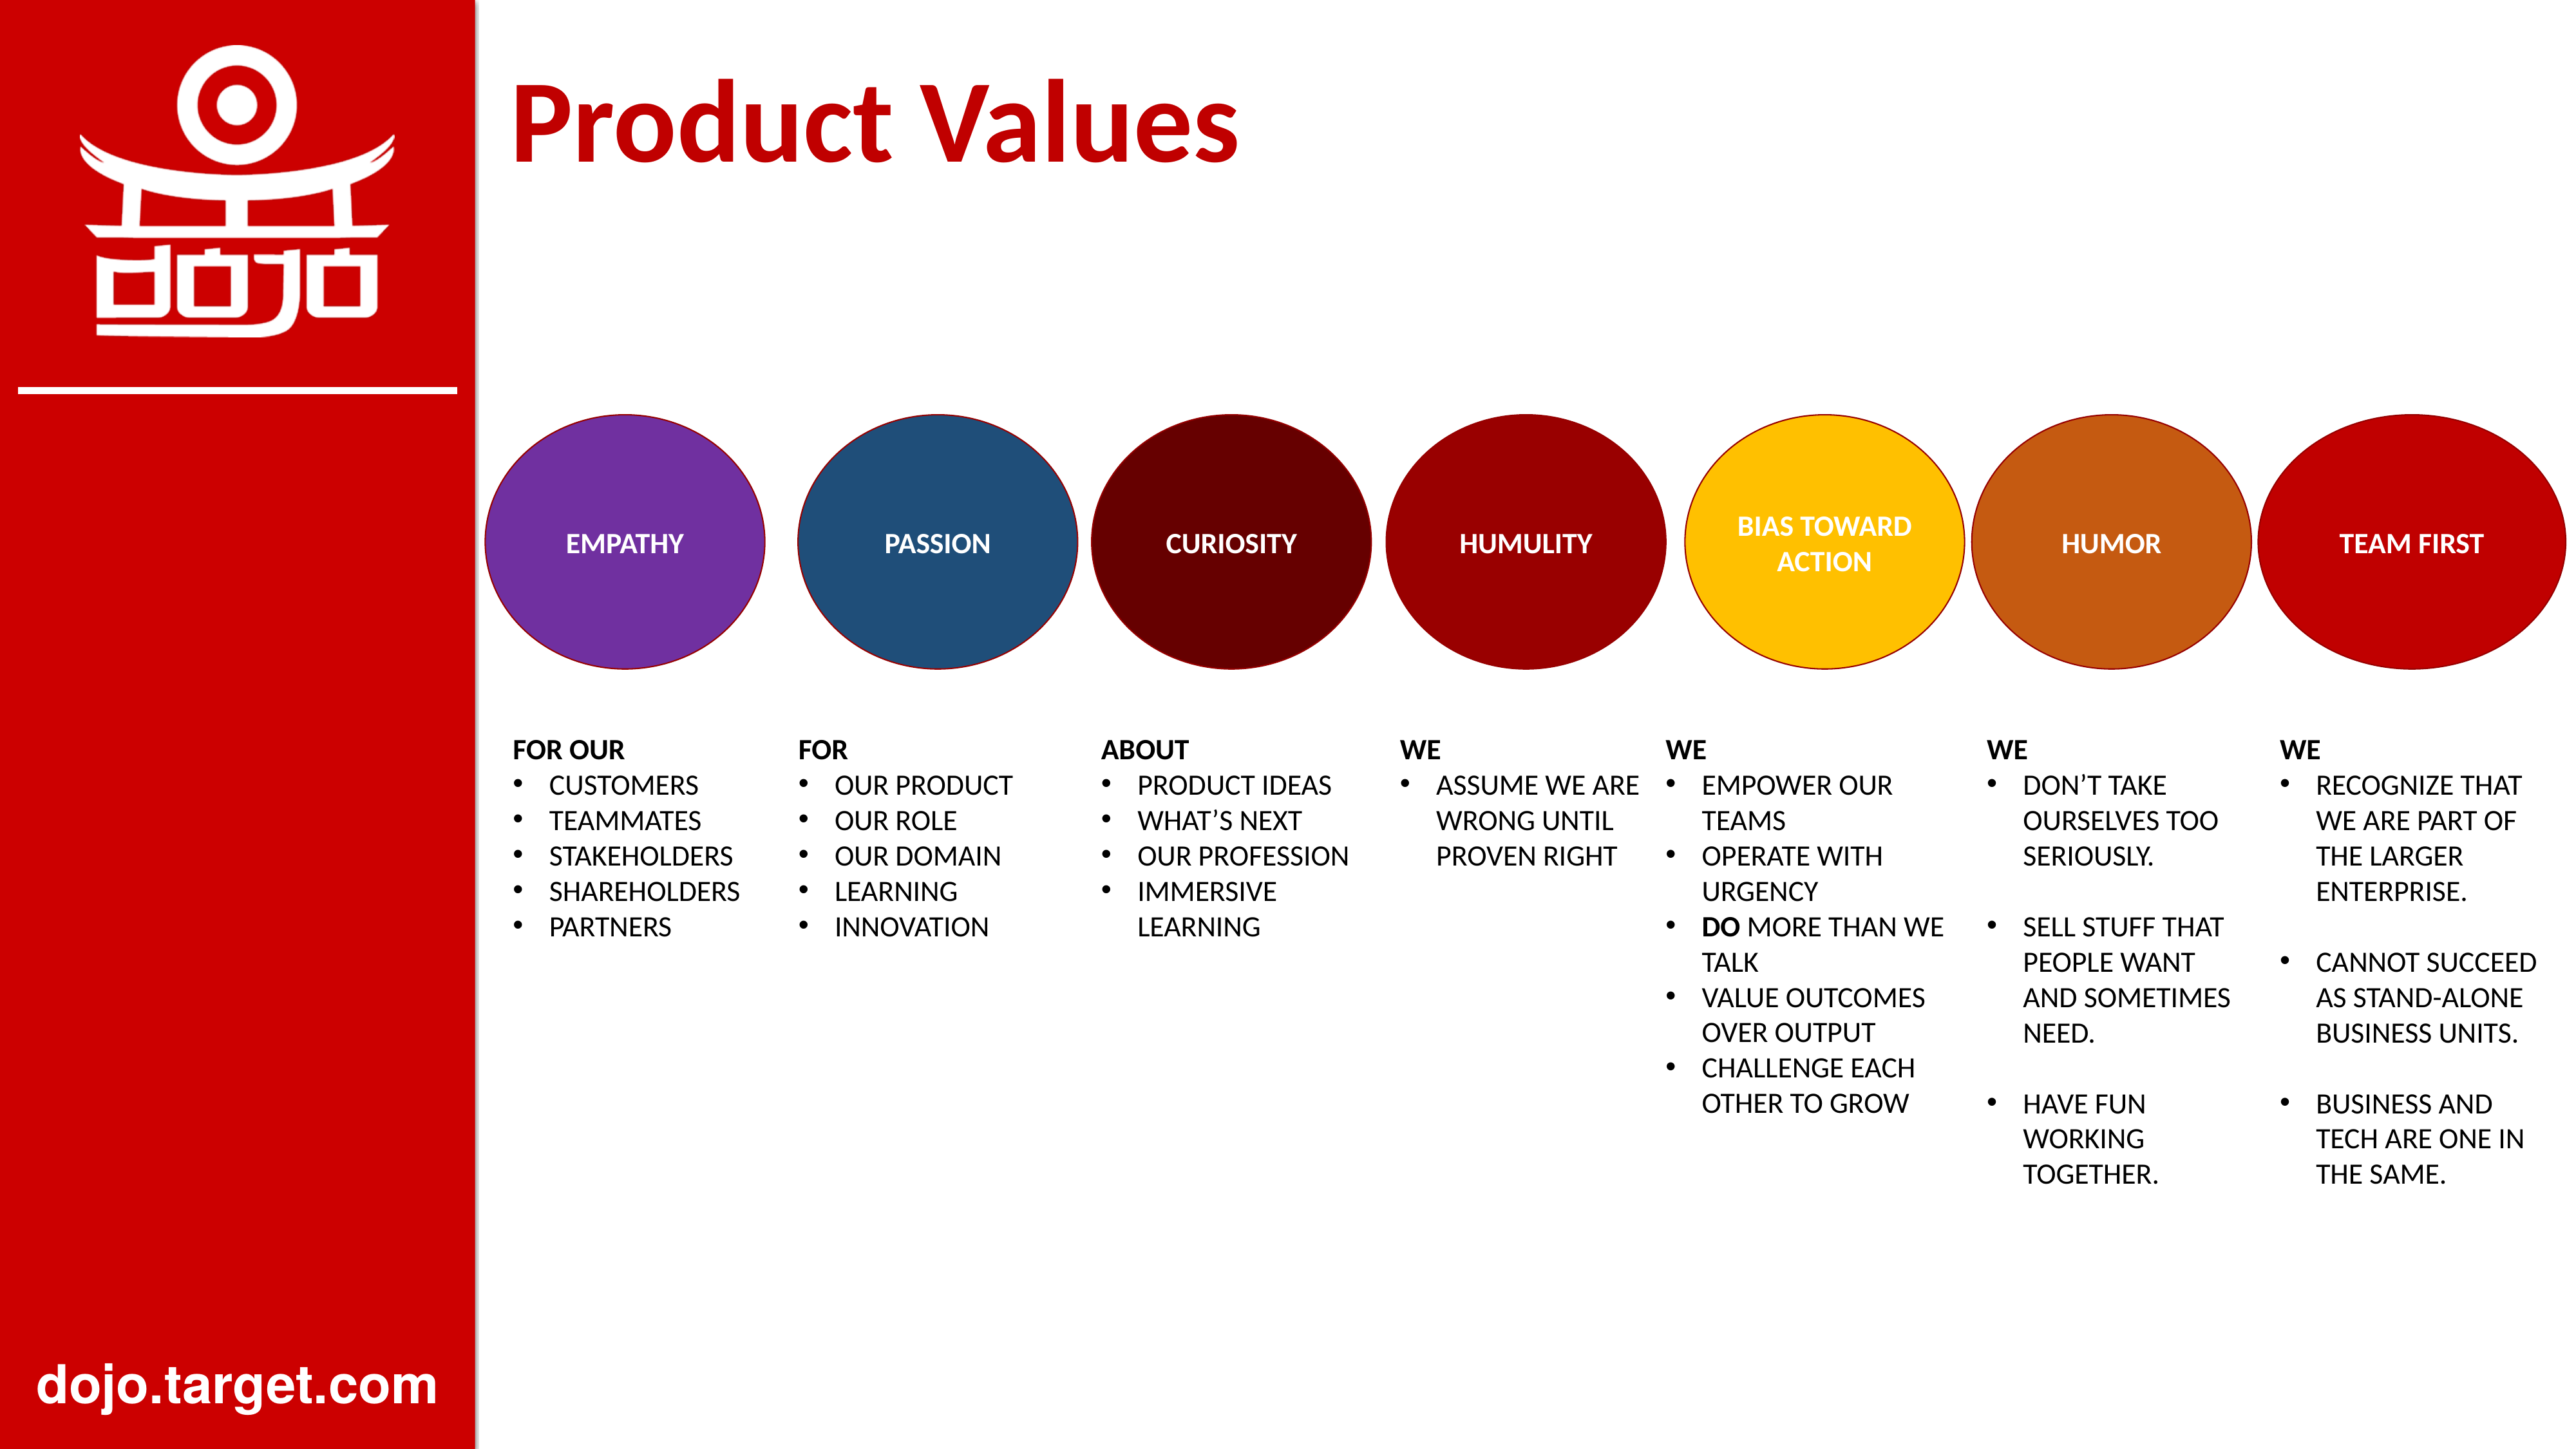

Product Values
EMPATHY
PASSION
CURIOSITY
HUMULITY
BIAS TOWARD ACTION
HUMOR
TEAM FIRST
FOR OUR
CUSTOMERS
TEAMMATES
STAKEHOLDERS
SHAREHOLDERS
PARTNERS
FOR
OUR PRODUCT
OUR ROLE
OUR DOMAIN
LEARNING
INNOVATION

ABOUT
PRODUCT IDEAS
WHAT’S NEXT
OUR PROFESSION
IMMERSIVE LEARNING

WE
ASSUME WE ARE WRONG UNTIL PROVEN RIGHT
WE
EMPOWER OUR TEAMS
OPERATE WITH URGENCY
DO MORE THAN WE TALK
VALUE OUTCOMES OVER OUTPUT
CHALLENGE EACH OTHER TO GROW

WE
DON’T TAKE OURSELVES TOO SERIOUSLY.

SELL STUFF THAT PEOPLE WANT AND SOMETIMES NEED.

HAVE FUN WORKING TOGETHER.
WE
RECOGNIZE THAT WE ARE PART OF THE LARGER ENTERPRISE.

CANNOT SUCCEED AS STAND-ALONE BUSINESS UNITS.

BUSINESS AND TECH ARE ONE IN THE SAME.